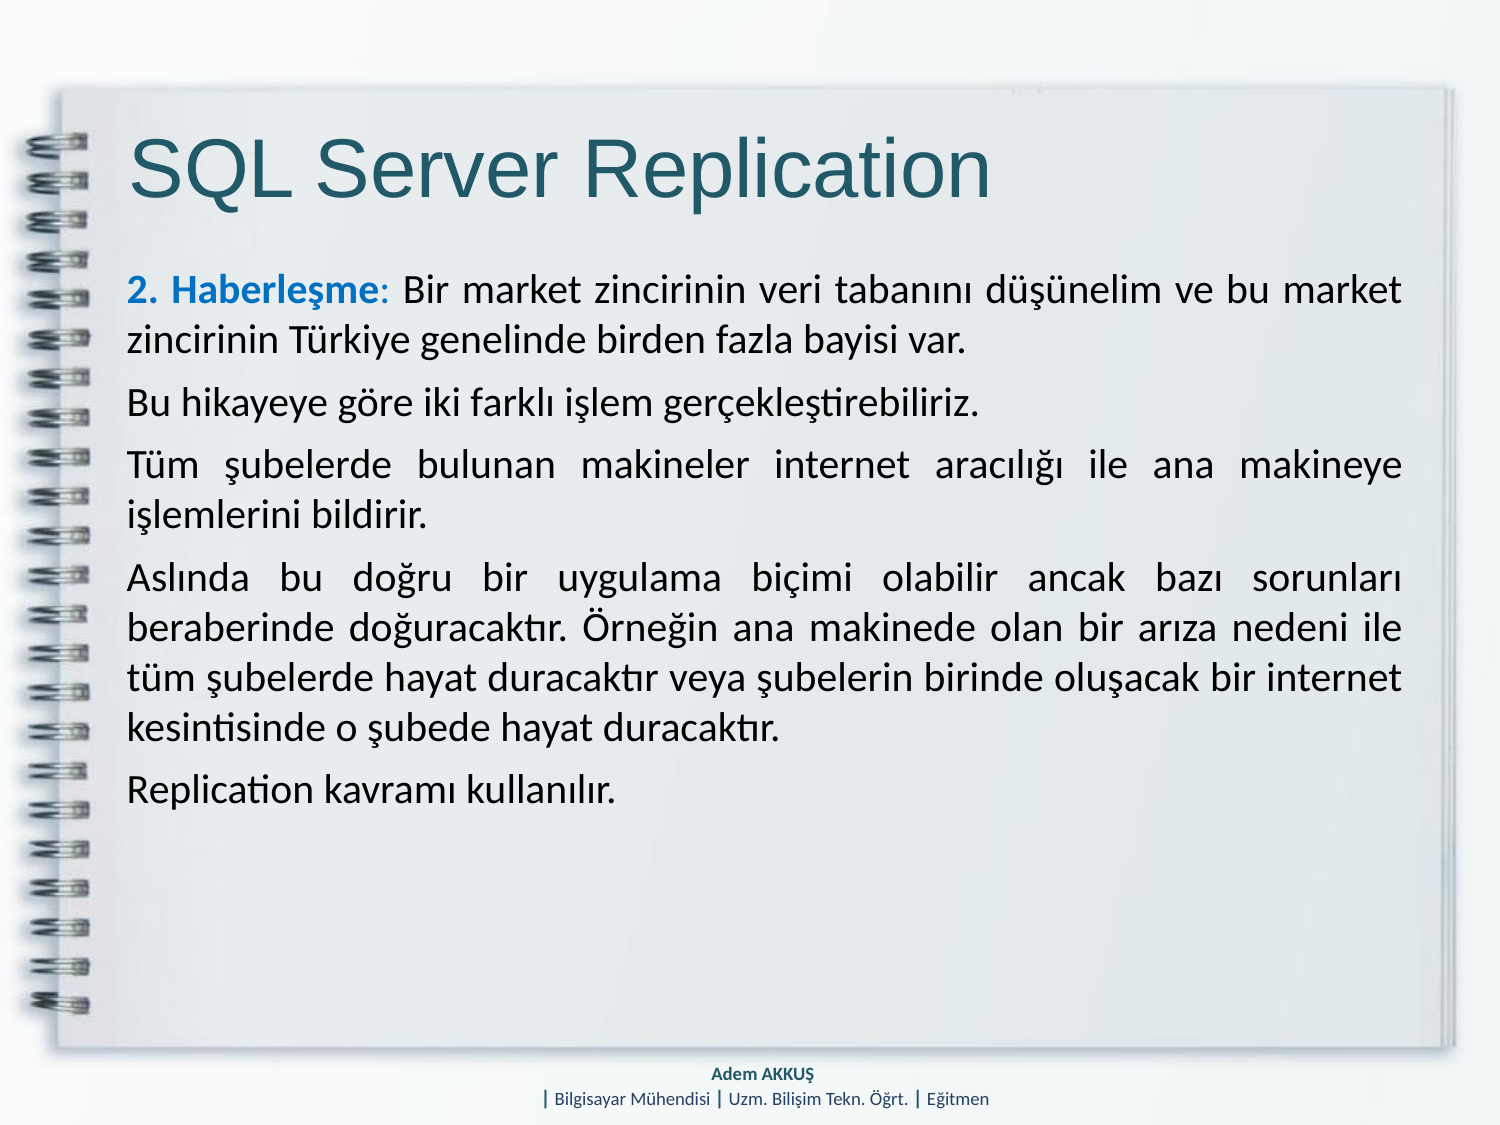

SQL Server Replication
2. Haberleşme: Bir market zincirinin veri tabanını düşünelim ve bu market zincirinin Türkiye genelinde birden fazla bayisi var.
Bu hikayeye göre iki farklı işlem gerçekleştirebiliriz.
Tüm şubelerde bulunan makineler internet aracılığı ile ana makineye işlemlerini bildirir.
Aslında bu doğru bir uygulama biçimi olabilir ancak bazı sorunları beraberinde doğuracaktır. Örneğin ana makinede olan bir arıza nedeni ile tüm şubelerde hayat duracaktır veya şubelerin birinde oluşacak bir internet kesintisinde o şubede hayat duracaktır.
Replication kavramı kullanılır.
Adem AKKUŞ
| Bilgisayar Mühendisi | Uzm. Bilişim Tekn. Öğrt. | Eğitmen